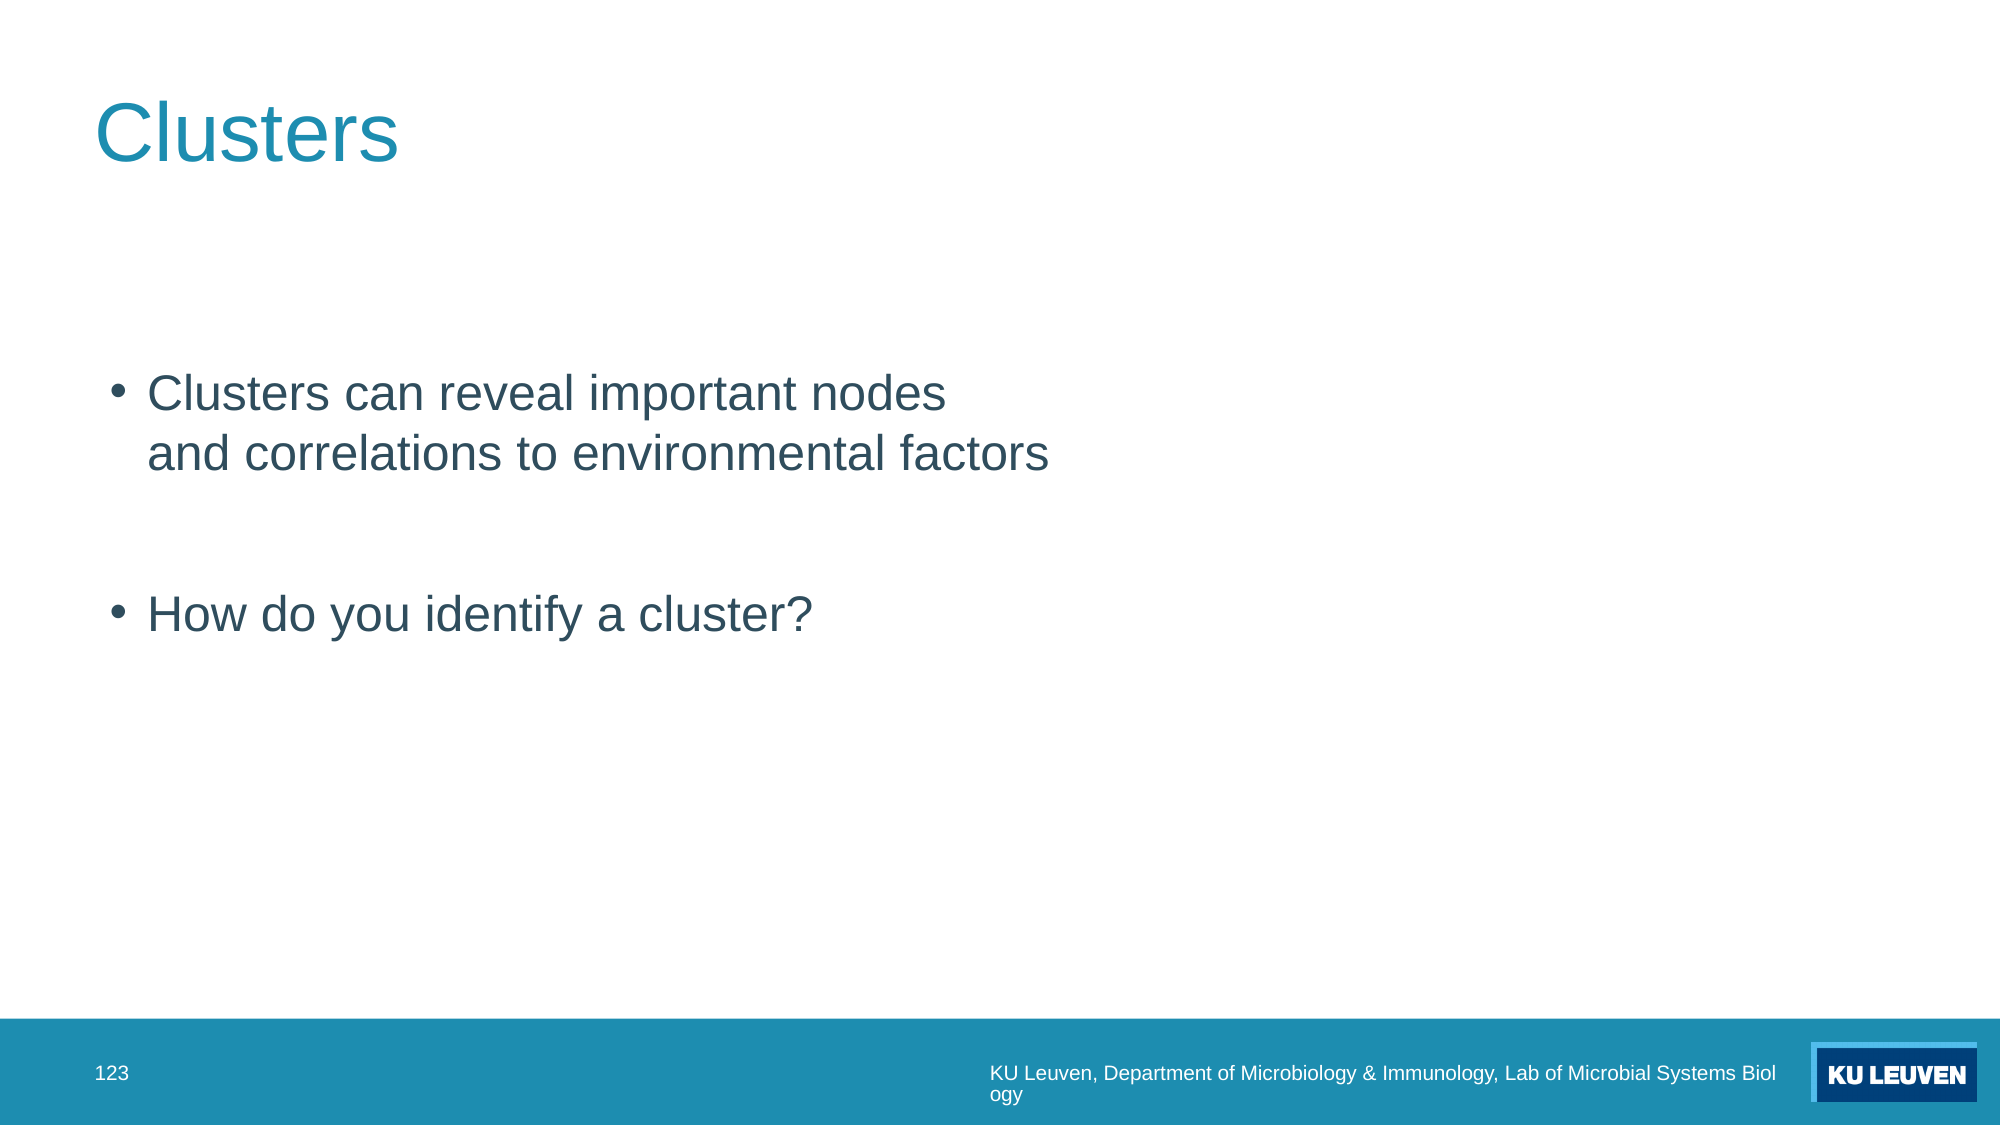

# Clusters

Clusters can reveal important nodes
and correlations to environmental factors

How do you identify a cluster?
123
KU Leuven, Department of Microbiology & Immunology, Lab of Microbial Systems Biology